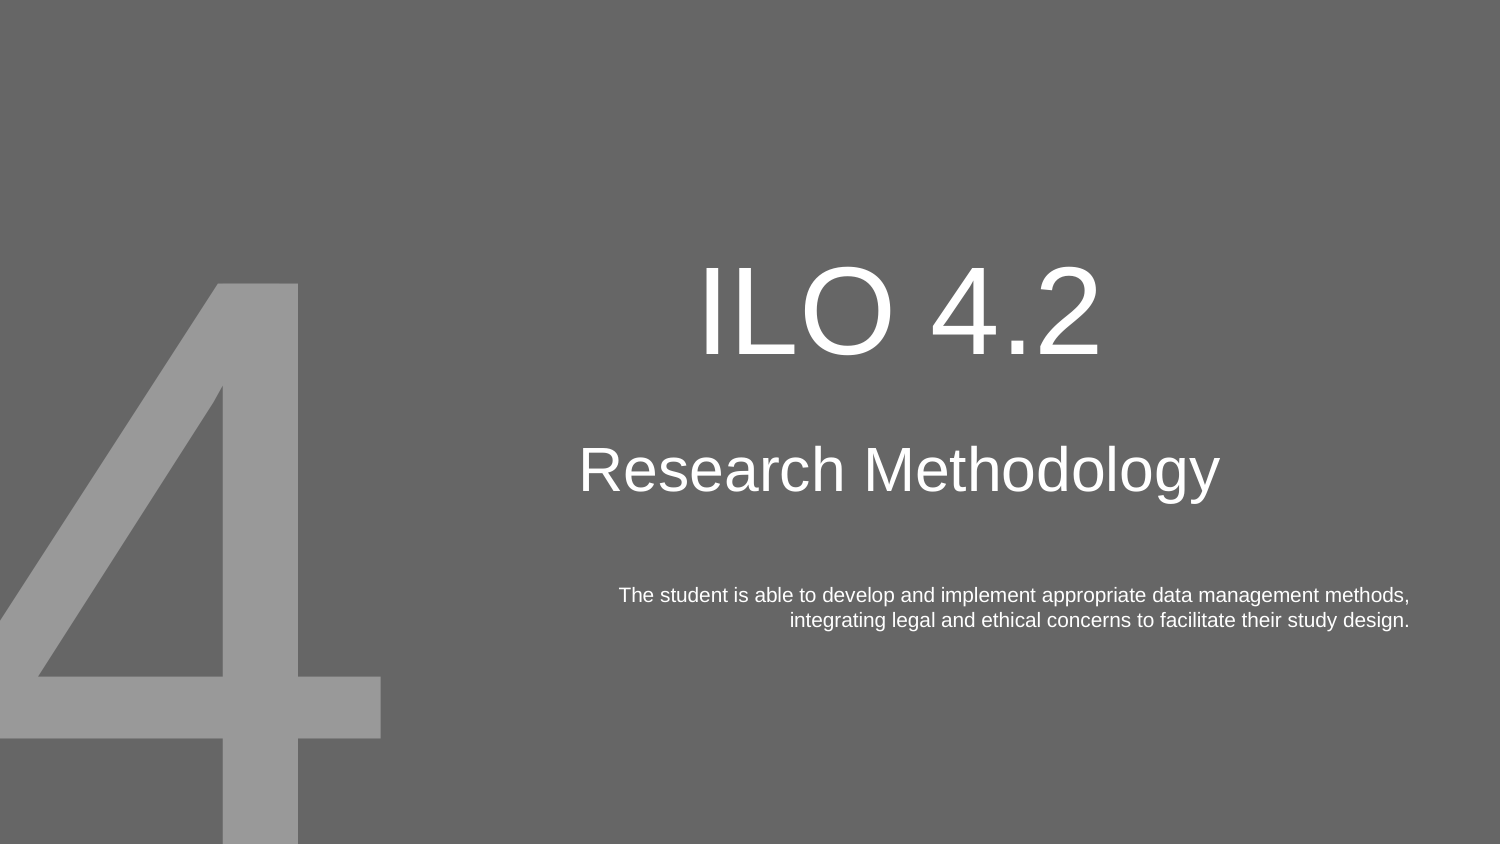

4
# ILO 4.2
Research Methodology​
The student is able to develop and implement appropriate data management methods, integrating legal and ethical concerns to facilitate their study design.​